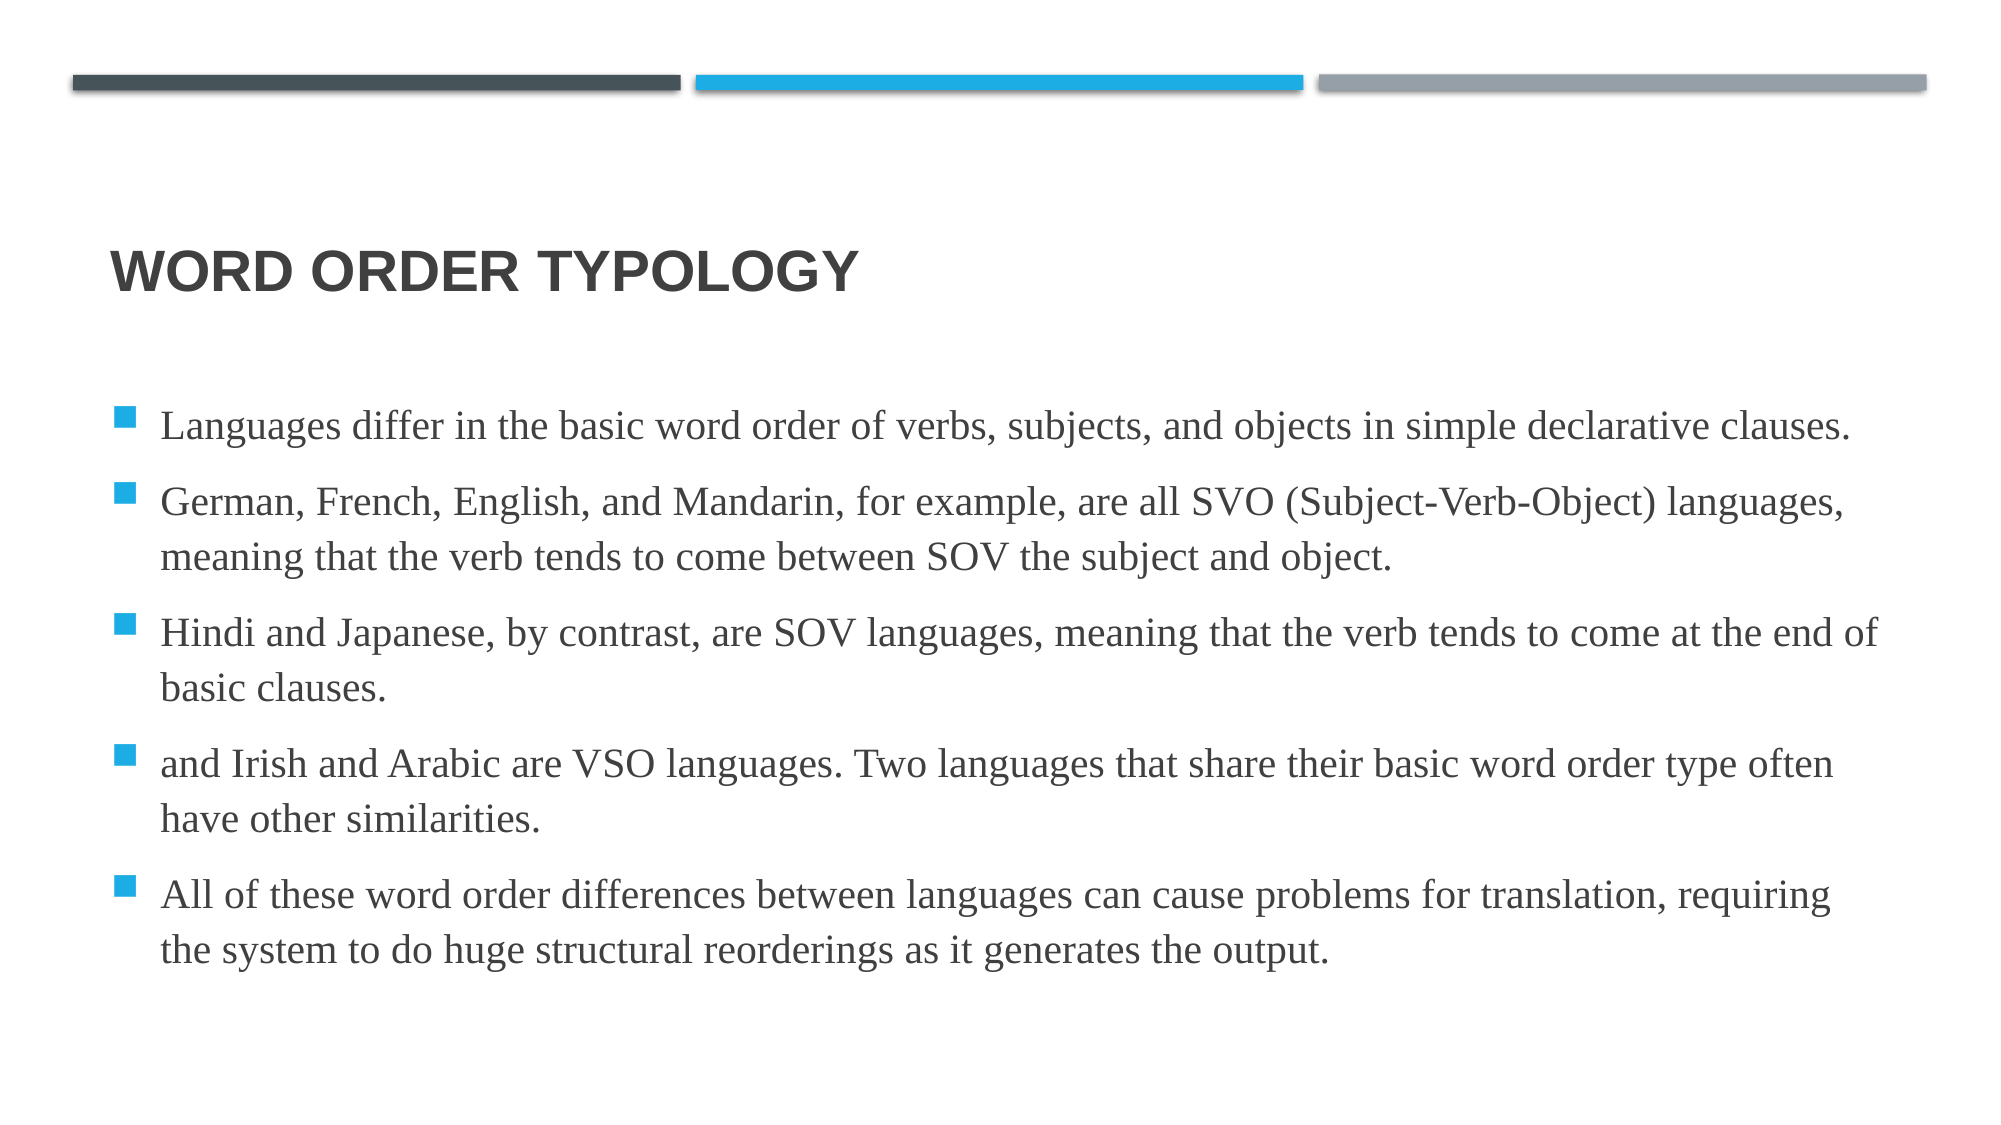

# Word Order Typology
Languages differ in the basic word order of verbs, subjects, and objects in simple declarative clauses.
German, French, English, and Mandarin, for example, are all SVO (Subject-Verb-Object) languages, meaning that the verb tends to come between SOV the subject and object.
Hindi and Japanese, by contrast, are SOV languages, meaning that the verb tends to come at the end of basic clauses.
and Irish and Arabic are VSO languages. Two languages that share their basic word order type often have other similarities.
All of these word order differences between languages can cause problems for translation, requiring the system to do huge structural reorderings as it generates the output.